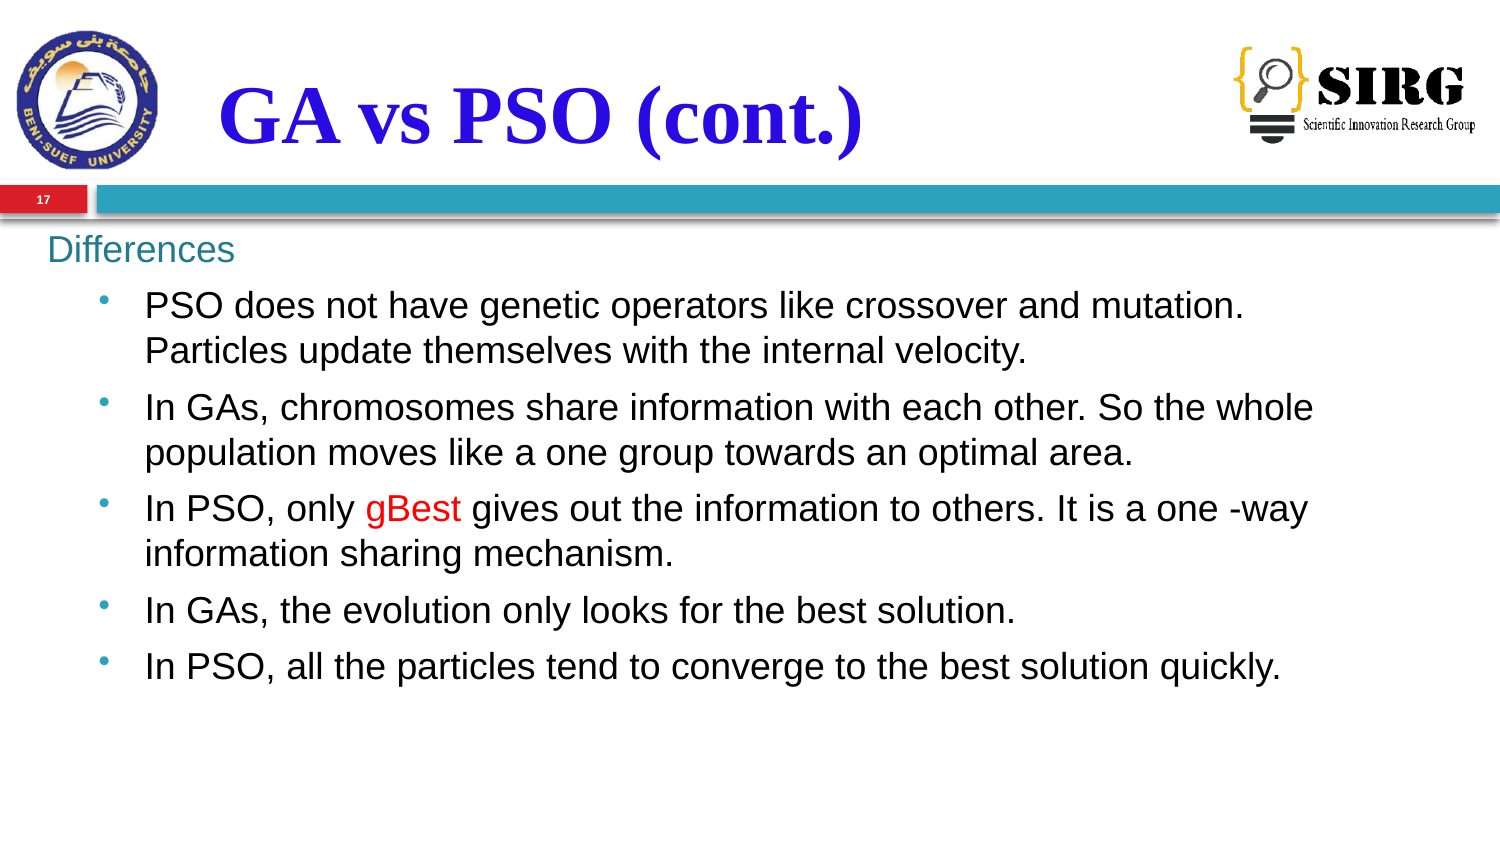

GA vs PSO (cont.)
17
Differences
PSO does not have genetic operators like crossover and mutation. Particles update themselves with the internal velocity.
In GAs, chromosomes share information with each other. So the whole population moves like a one group towards an optimal area.
In PSO, only gBest gives out the information to others. It is a one -way information sharing mechanism.
In GAs, the evolution only looks for the best solution.
In PSO, all the particles tend to converge to the best solution quickly.